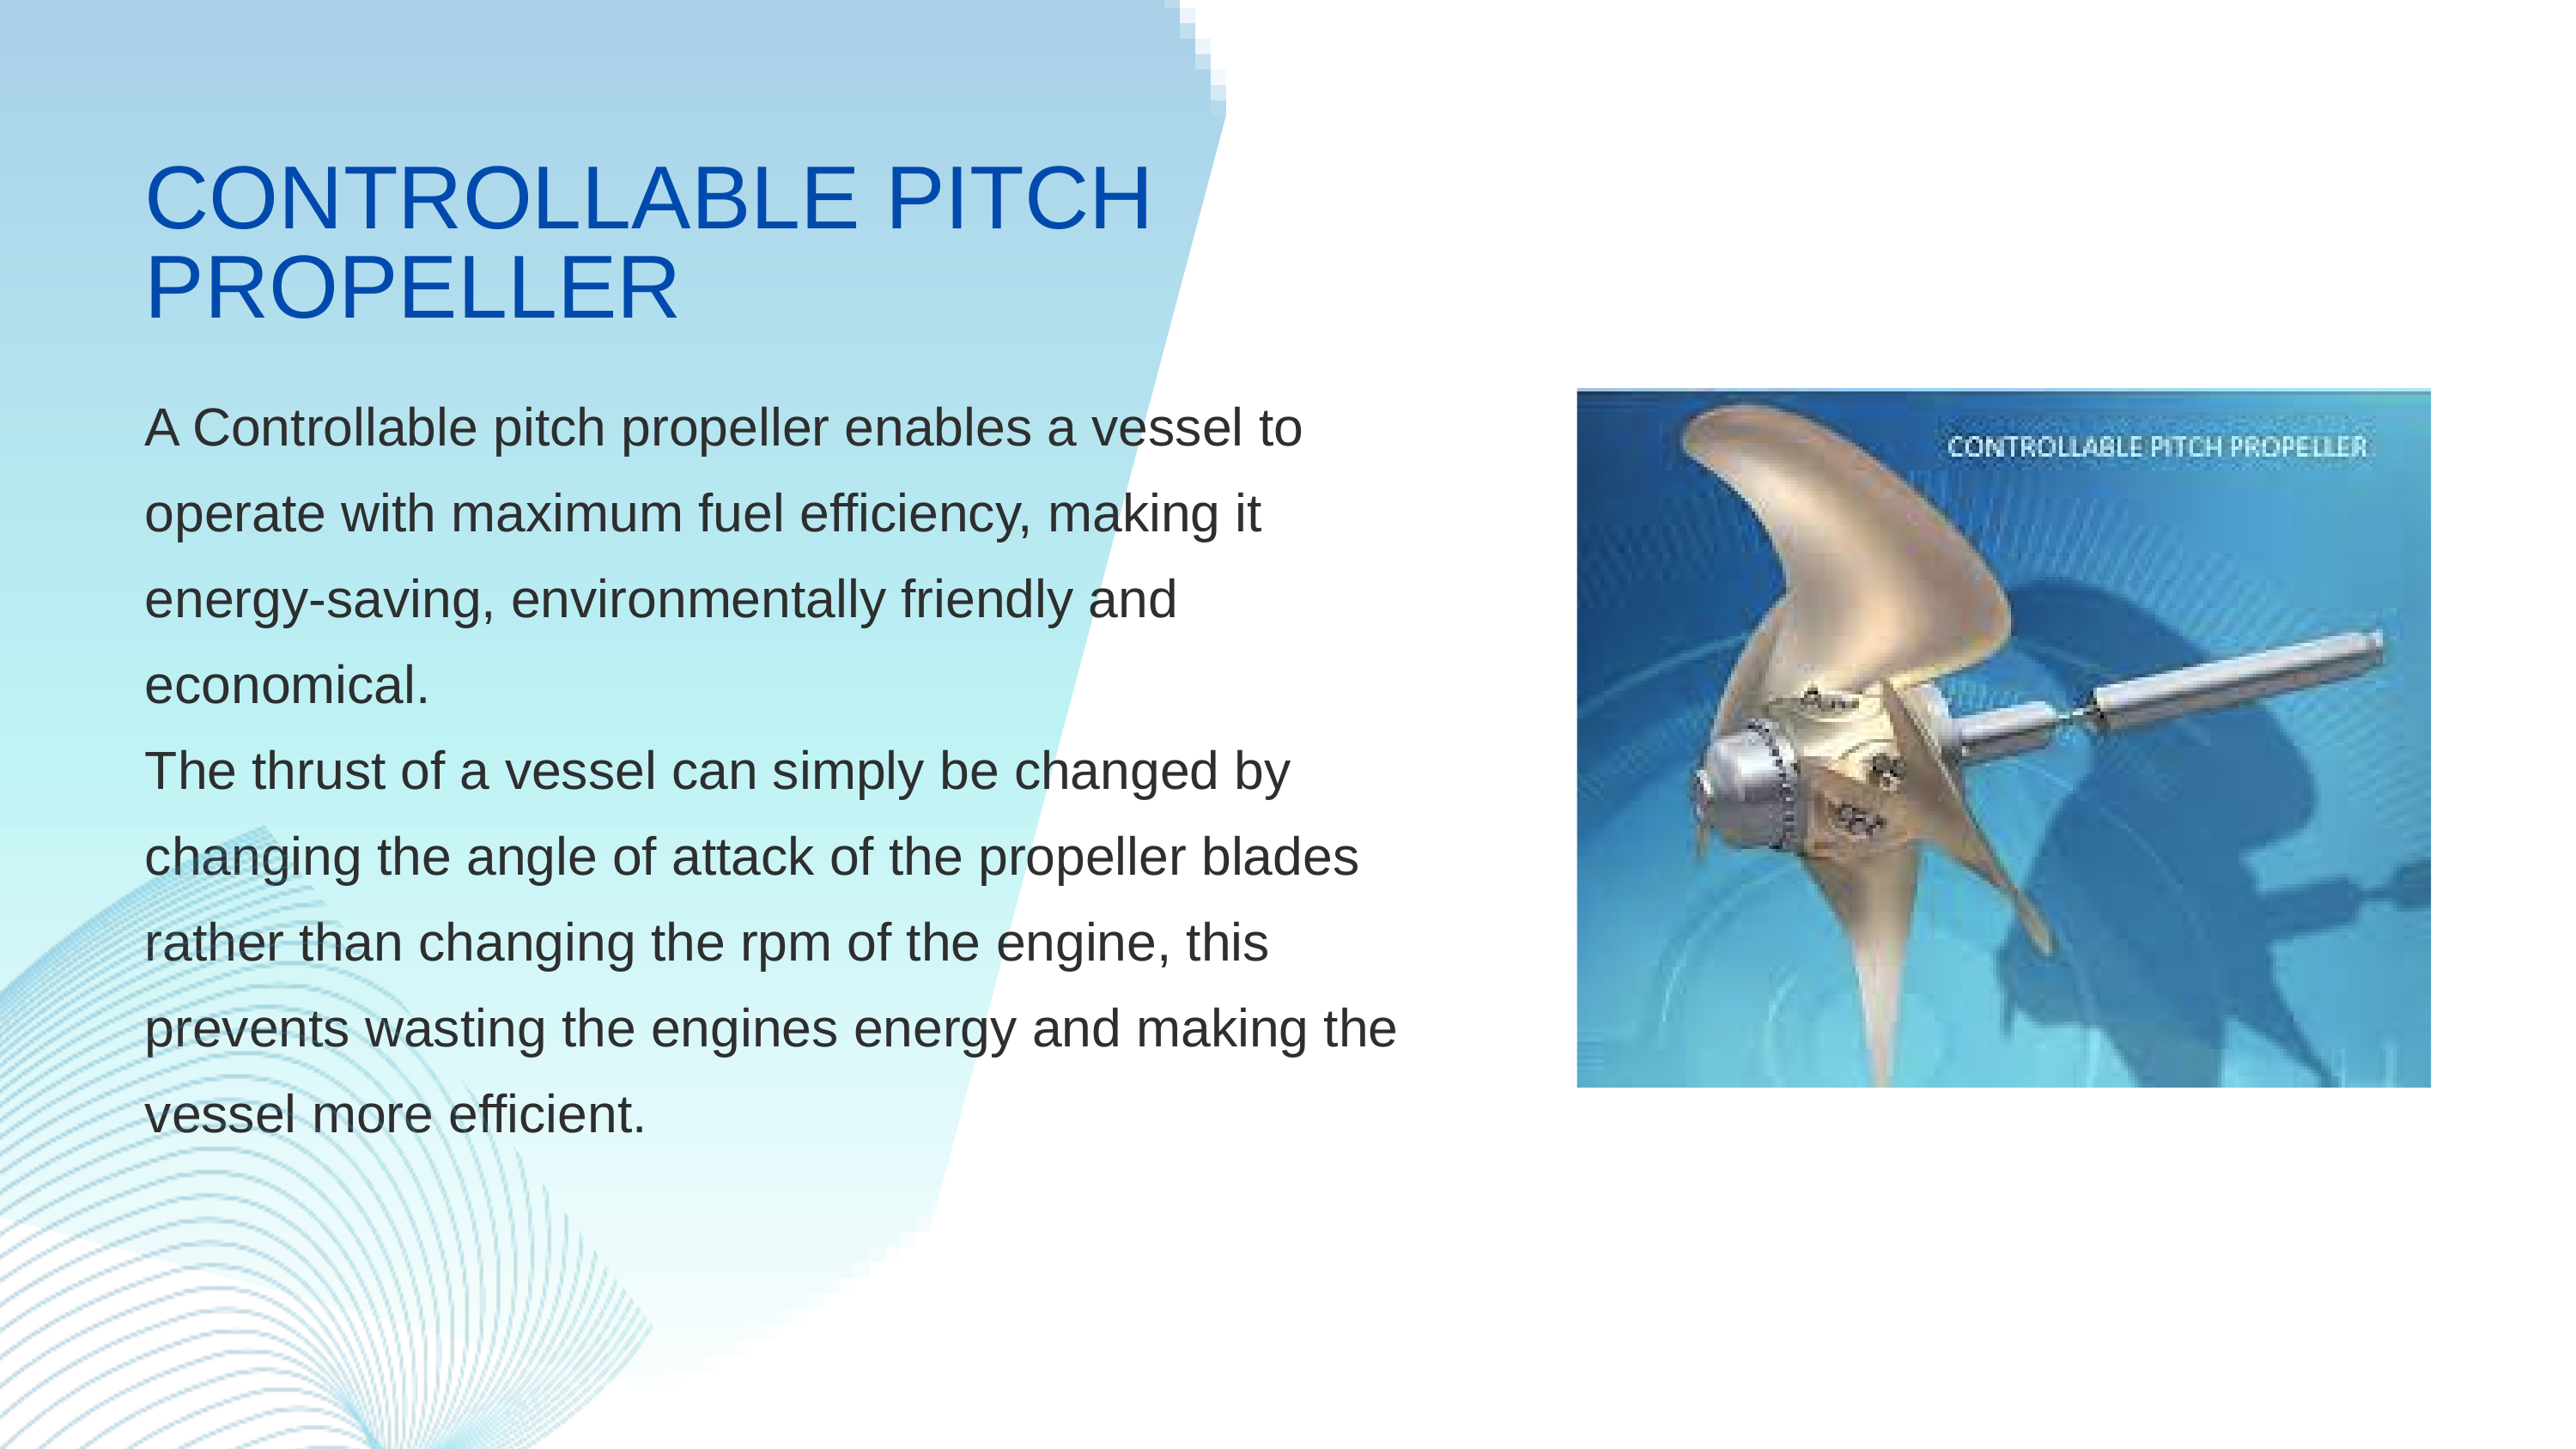

CONTROLLABLE PITCH PROPELLER
A Controllable pitch propeller enables a vessel to operate with maximum fuel efficiency, making it energy-saving, environmentally friendly and economical.
The thrust of a vessel can simply be changed by changing the angle of attack of the propeller blades rather than changing the rpm of the engine, this prevents wasting the engines energy and making the vessel more efficient.